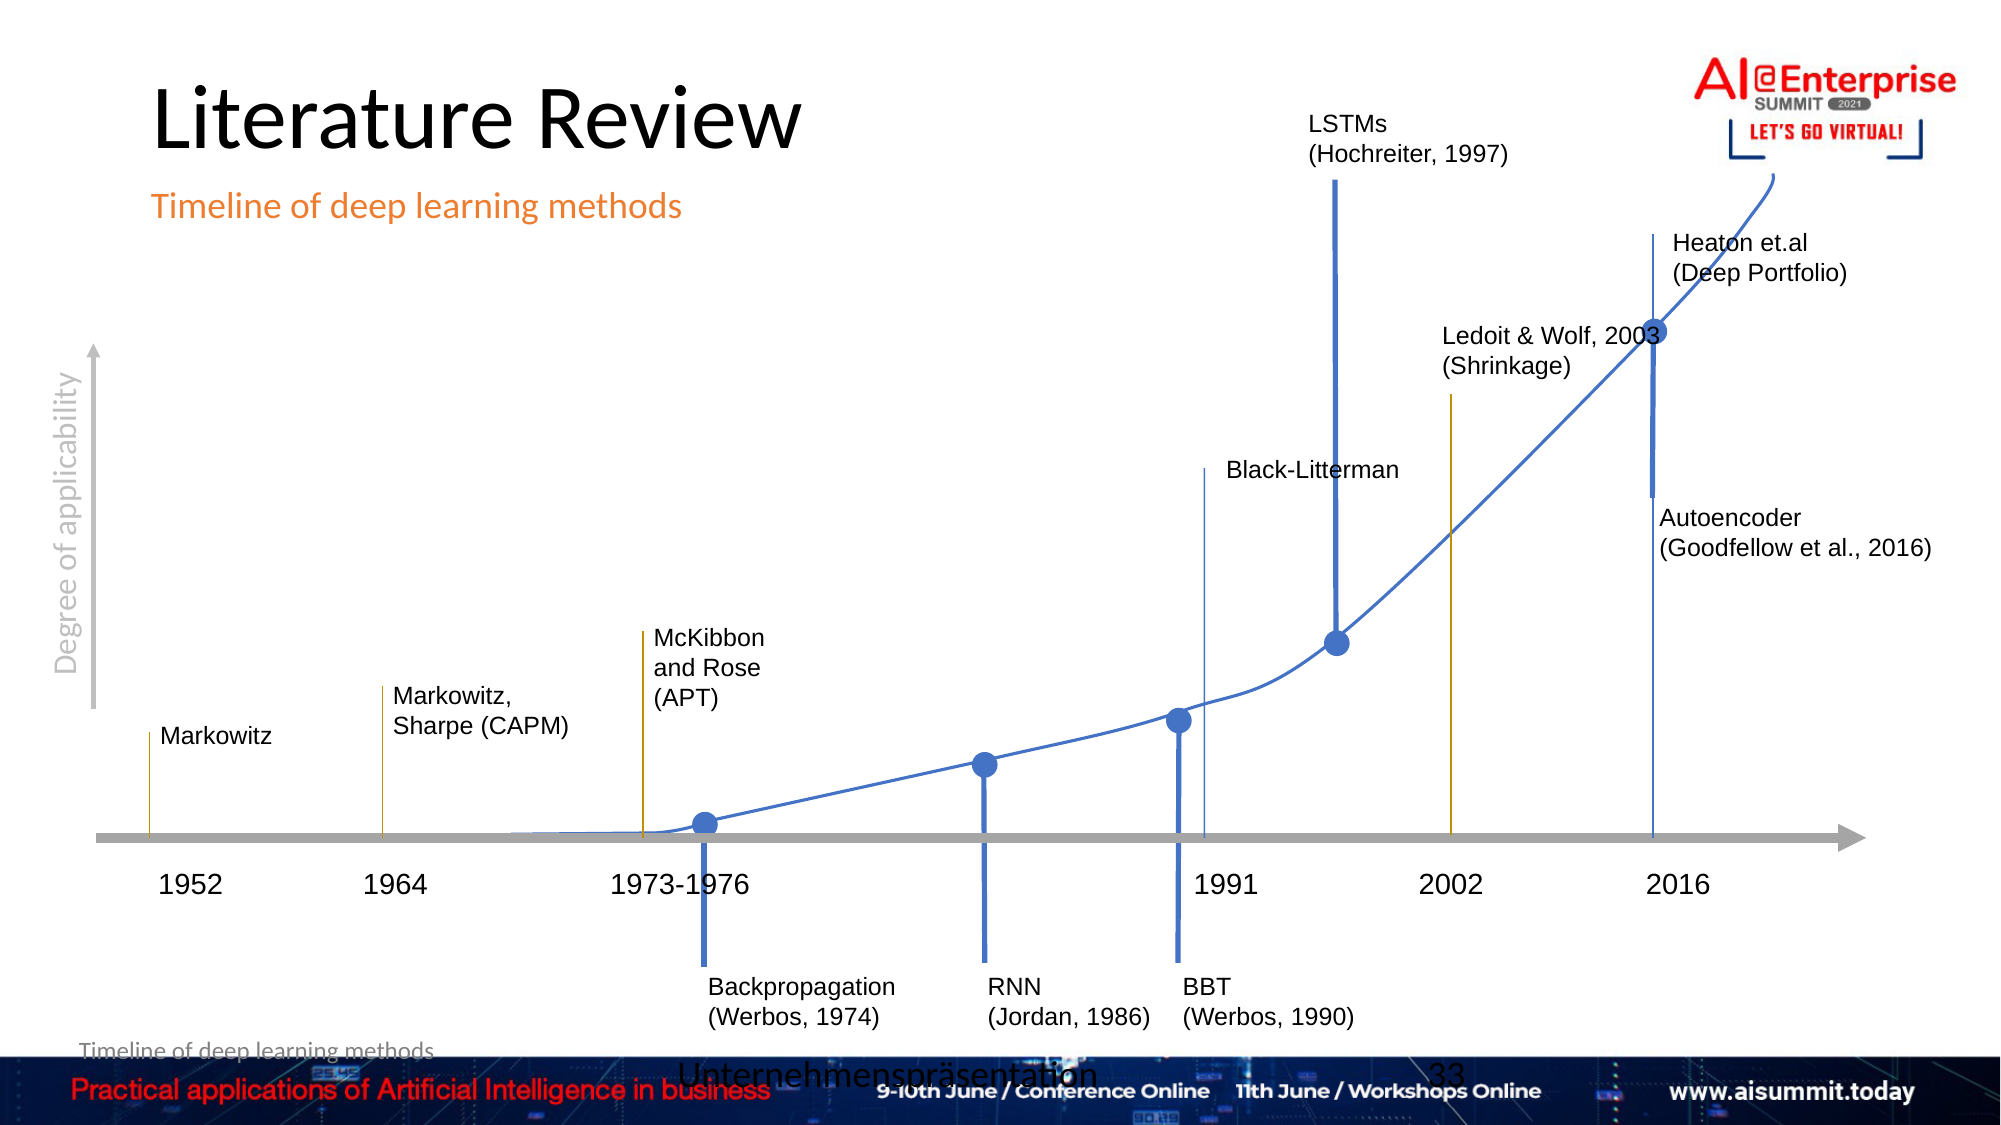

# Literature Review
LSTMs
(Hochreiter, 1997)

Timeline of deep learning methods
Heaton et.al
(Deep Portfolio)
Degree of applicability
Ledoit & Wolf, 2003
(Shrinkage)

 Black-Litterman
Autoencoder
(Goodfellow et al., 2016)
McKibbon
and Rose
(APT)

Markowitz, Sharpe (CAPM)

Markowitz

1952
1964
1973-1976
1991
2002
2016
Backpropagation (Werbos, 1974)
RNN
(Jordan, 1986)
BBT
(Werbos, 1990)
Timeline of deep learning methods

Unternehmenspräsentation
33